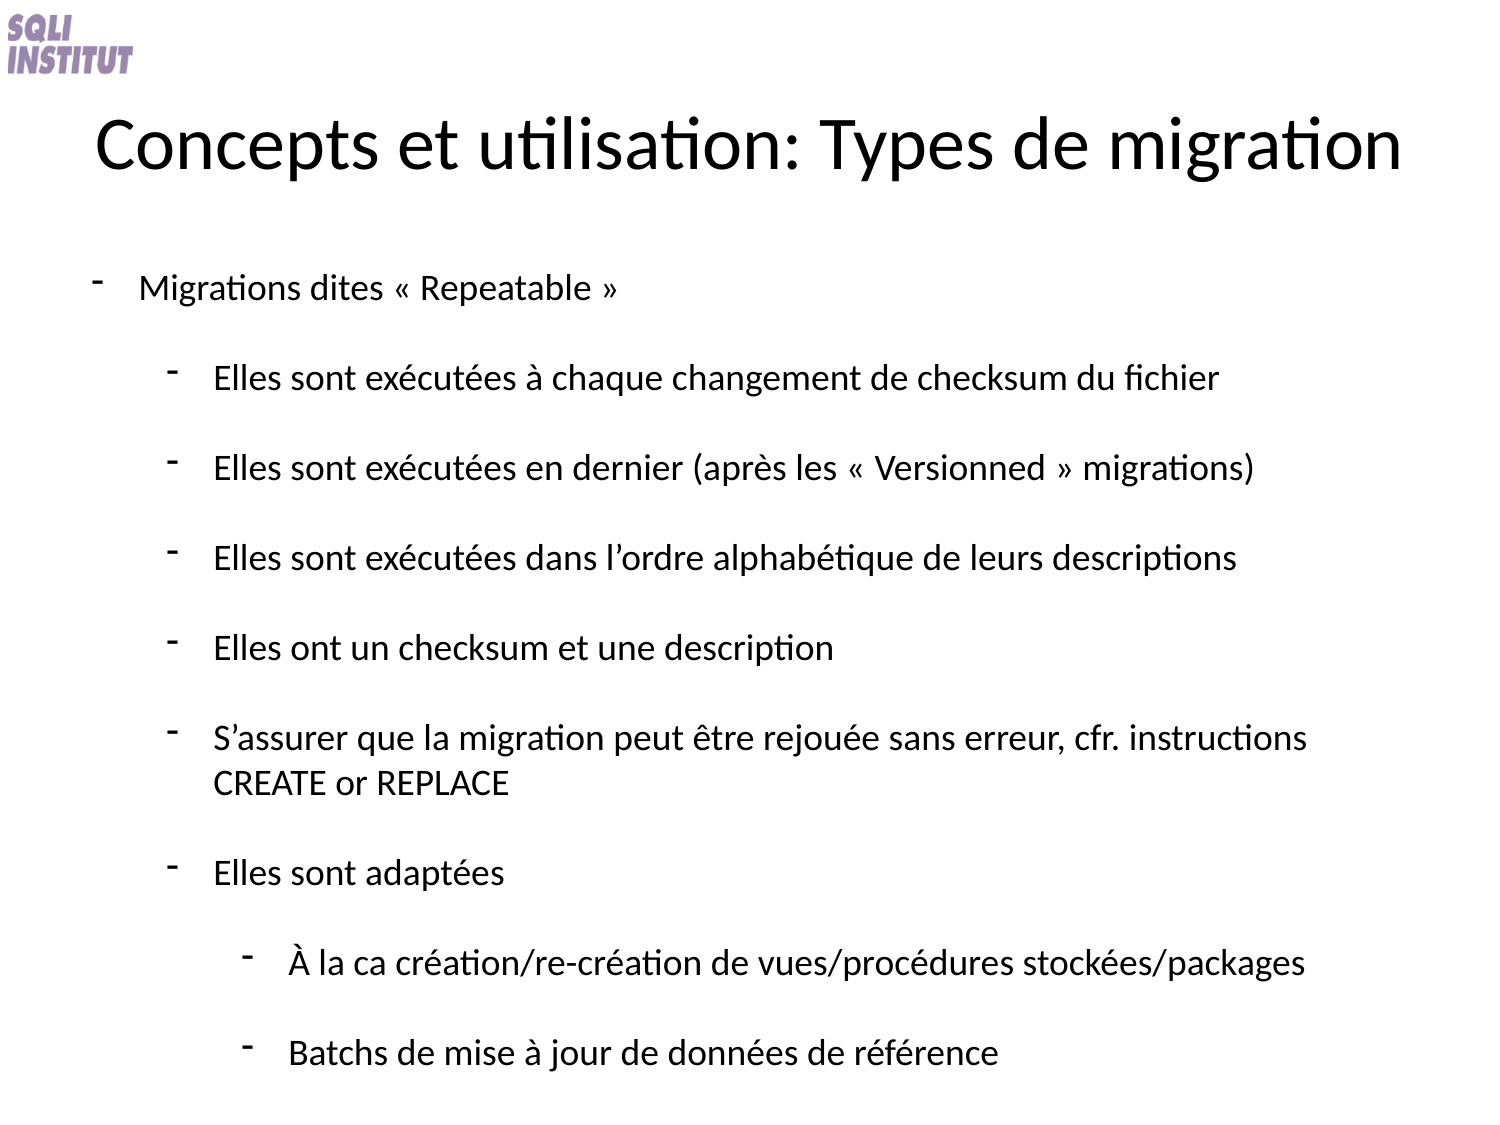

# Concepts et utilisation: Types de migration
Migrations dites « Repeatable »

Elles sont exécutées à chaque changement de checksum du fichier

Elles sont exécutées en dernier (après les « Versionned » migrations)

Elles sont exécutées dans l’ordre alphabétique de leurs descriptions

Elles ont un checksum et une description

S’assurer que la migration peut être rejouée sans erreur, cfr. instructions CREATE or REPLACE

Elles sont adaptées

À la ca création/re-création de vues/procédures stockées/packages

Batchs de mise à jour de données de référence